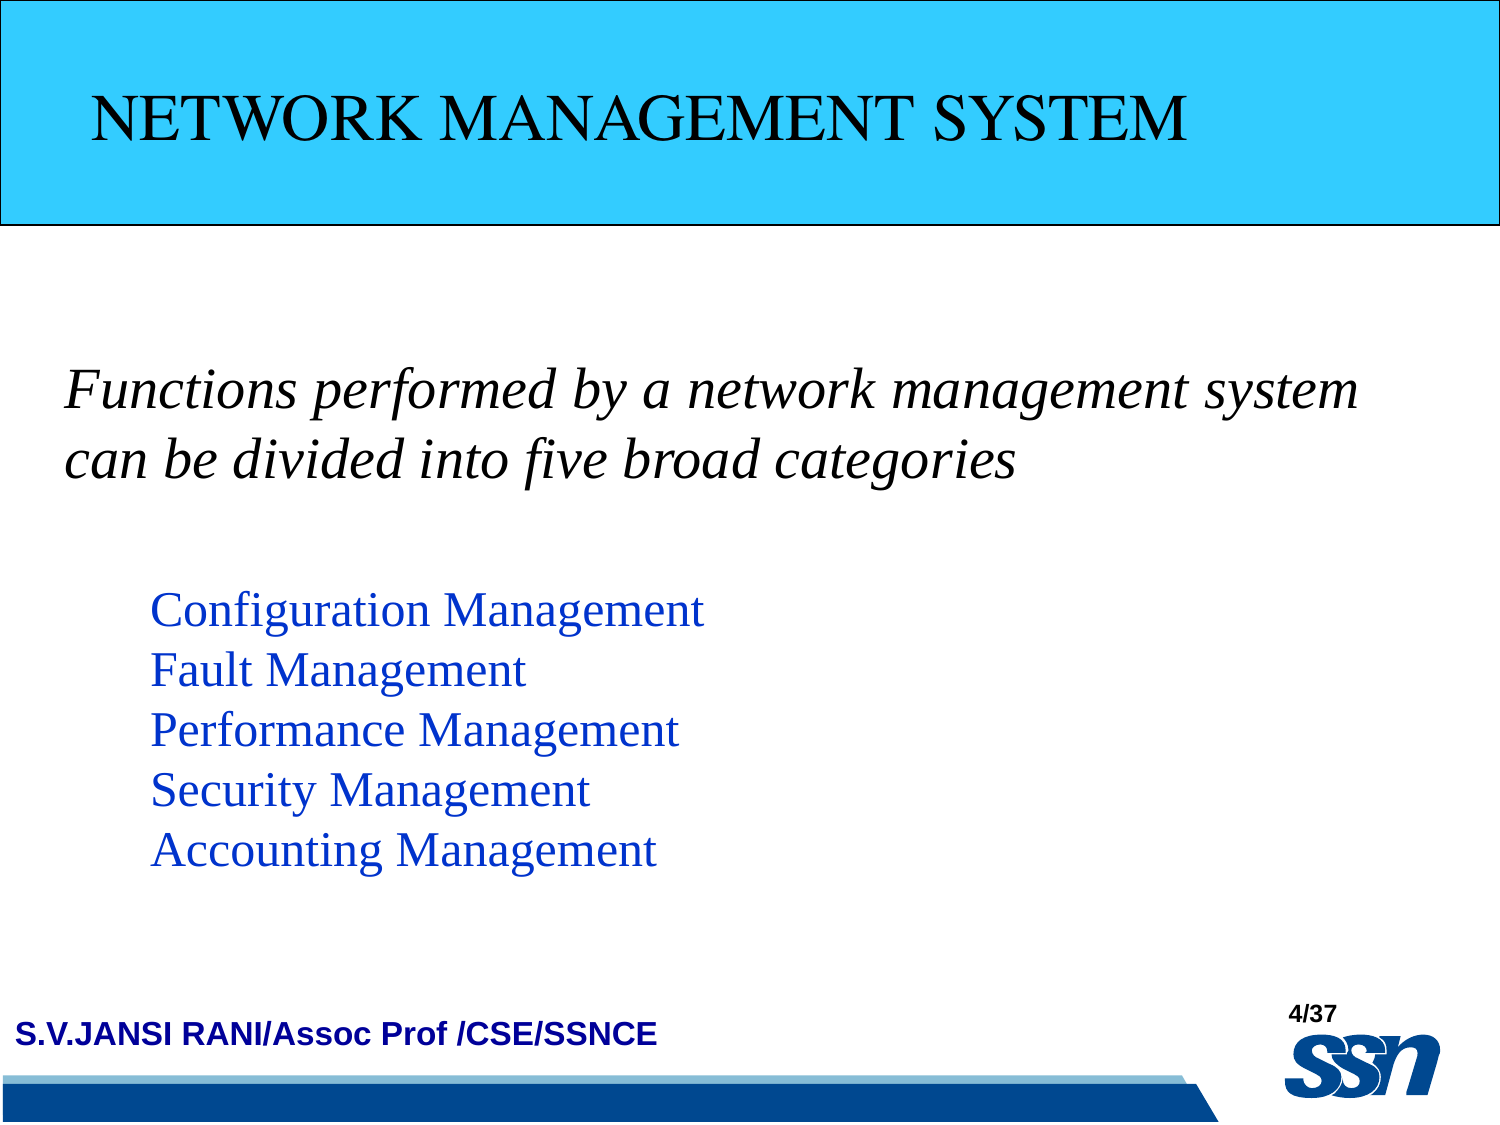

NETWORK MANAGEMENT SYSTEM
Functions performed by a network management system can be divided into five broad categories
Configuration Management
Fault Management
Performance Management
Security Management
Accounting Management